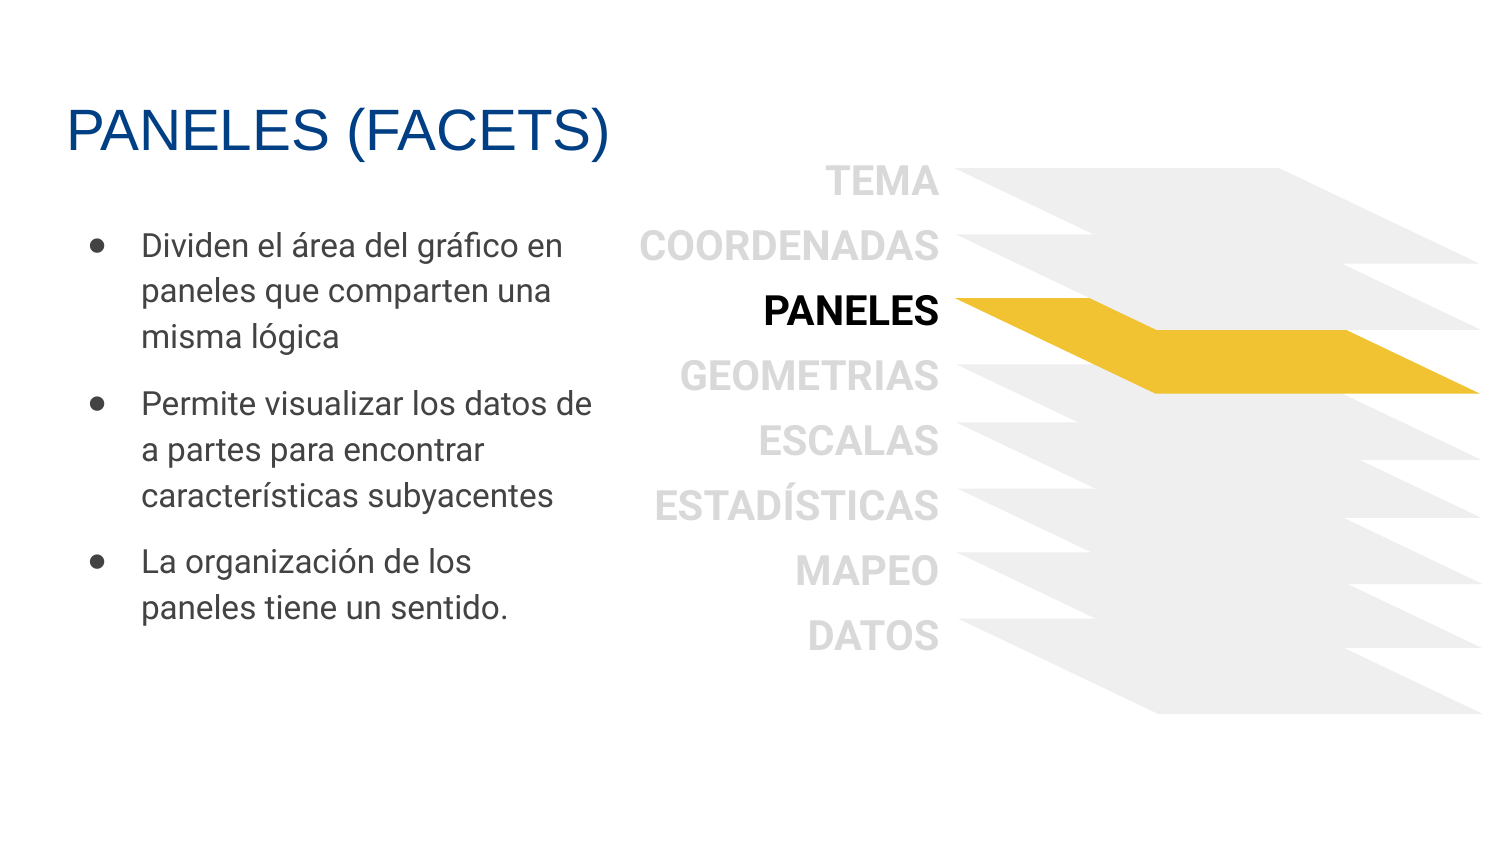

# PANELES (FACETS)
TEMA
COORDENADAS
PANELES
GEOMETRIAS
ESCALAS
ESTADÍSTICAS
MAPEO
DATOS

Dividen el área del gráfico en paneles que comparten una misma lógica
Permite visualizar los datos de a partes para encontrar características subyacentes
La organización de los paneles tiene un sentido.